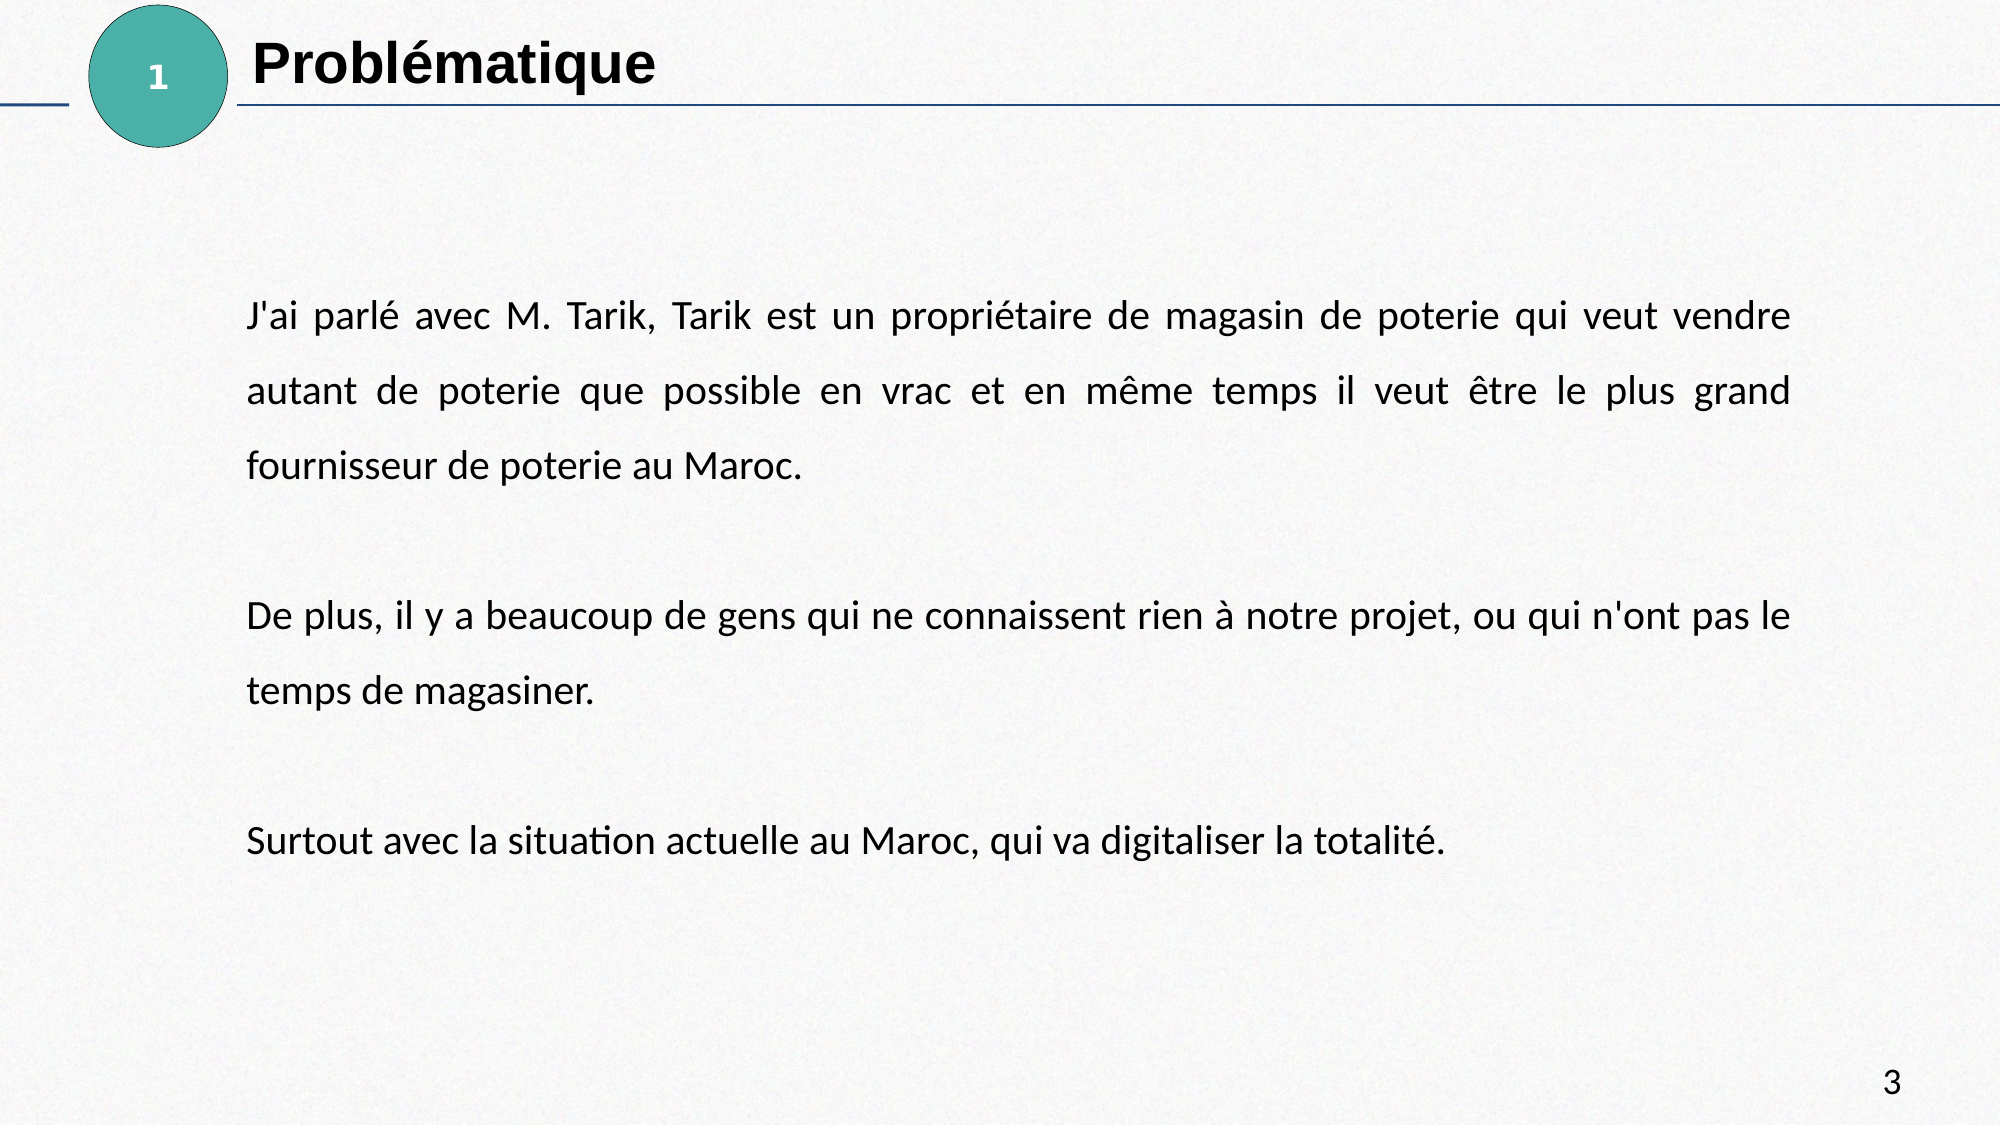

1
Problématique

J'ai parlé avec M. Tarik, Tarik est un propriétaire de magasin de poterie qui veut vendre autant de poterie que possible en vrac et en même temps il veut être le plus grand fournisseur de poterie au Maroc.

De plus, il y a beaucoup de gens qui ne connaissent rien à notre projet, ou qui n'ont pas le temps de magasiner.

Surtout avec la situation actuelle au Maroc, qui va digitaliser la totalité.
3